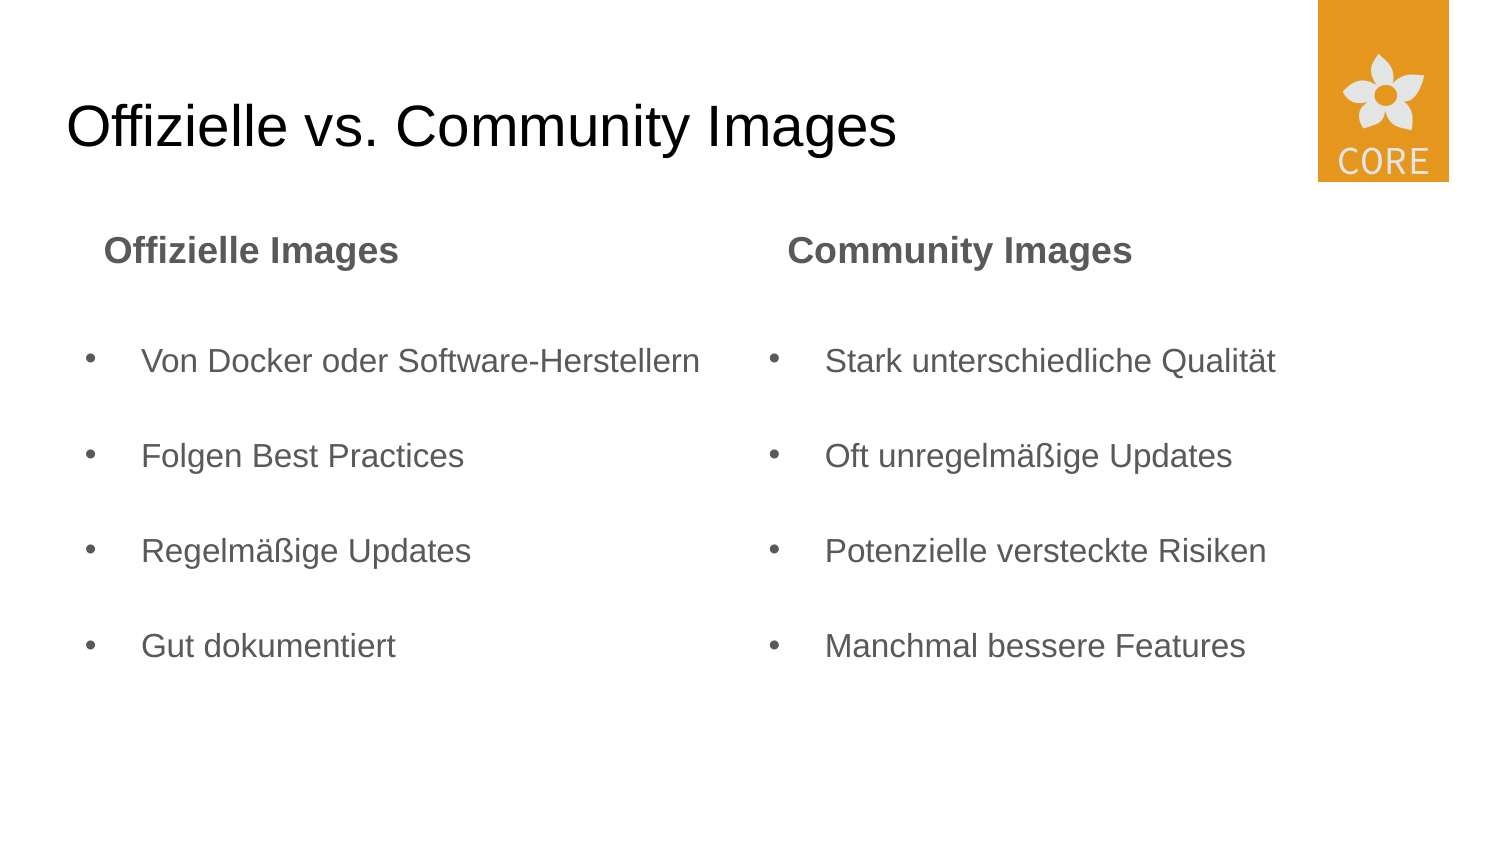

# Offizielle vs. Community Images
Offizielle Images
Von Docker oder Software-Herstellern
Folgen Best Practices
Regelmäßige Updates
Gut dokumentiert
Community Images
Stark unterschiedliche Qualität
Oft unregelmäßige Updates
Potenzielle versteckte Risiken
Manchmal bessere Features